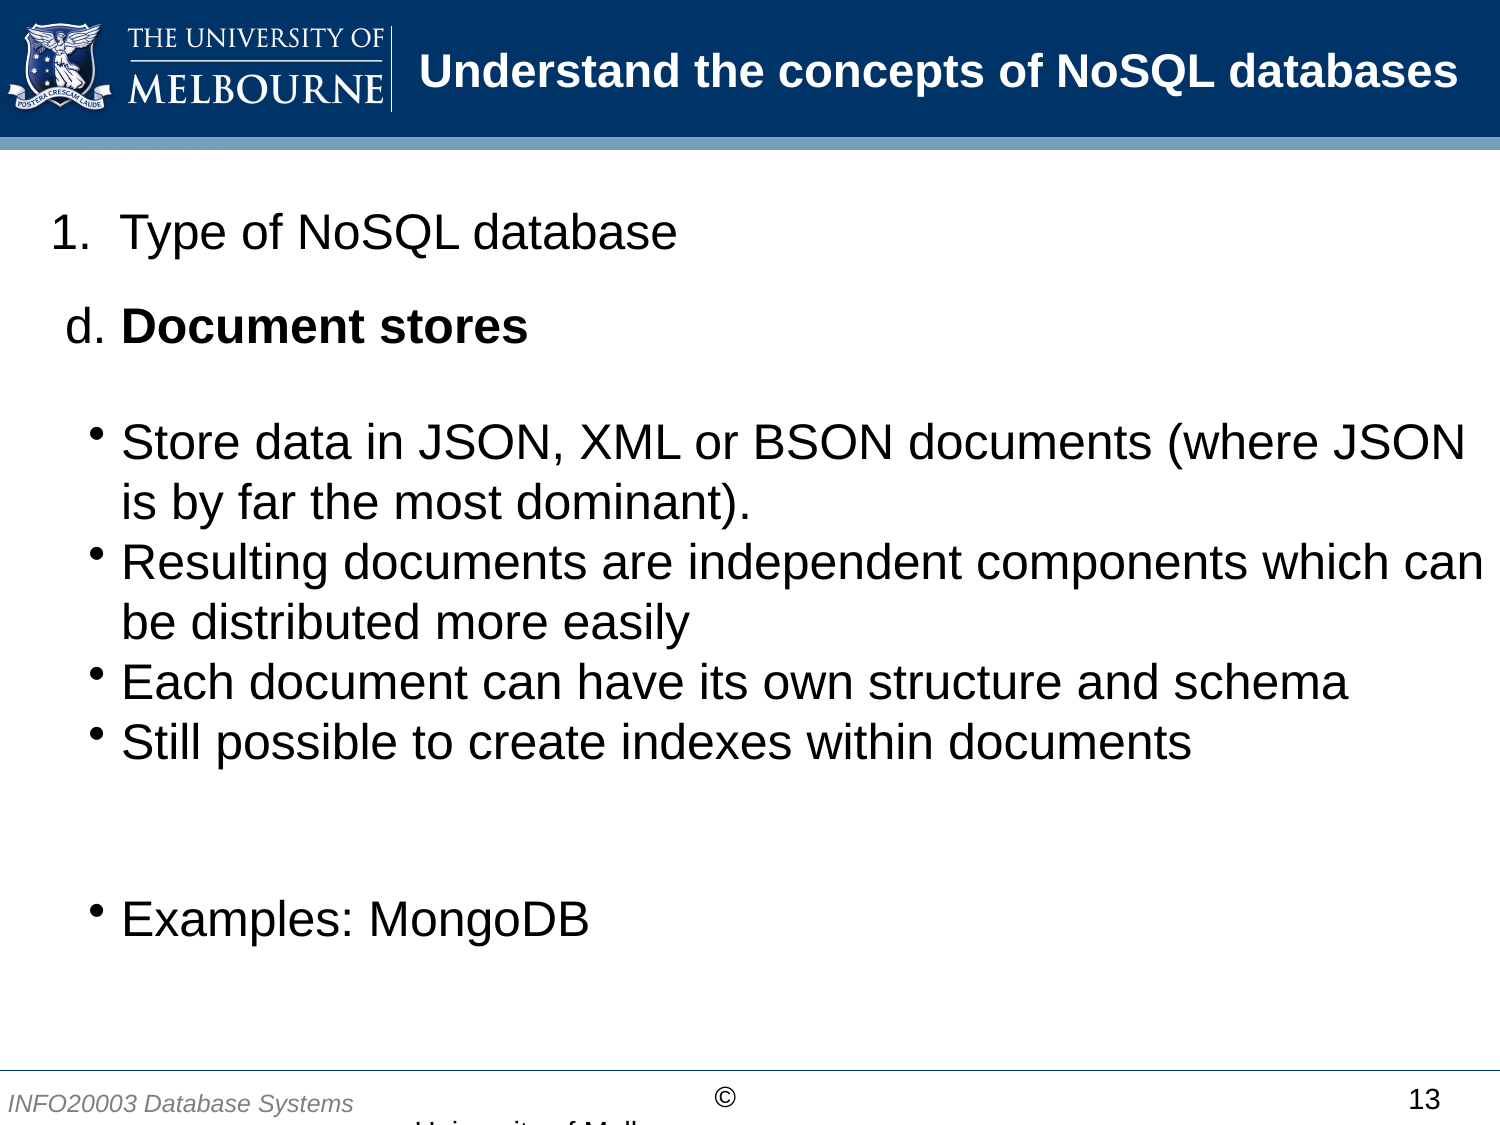

# Understand the concepts of NoSQL databases
1.  Type of NoSQL database
d. Document stores
Store data in JSON, XML or BSON documents (where JSON is by far the most dominant).
Resulting documents are independent components which can be distributed more easily
Each document can have its own structure and schema
Still possible to create indexes within documents
Examples: MongoDB
13